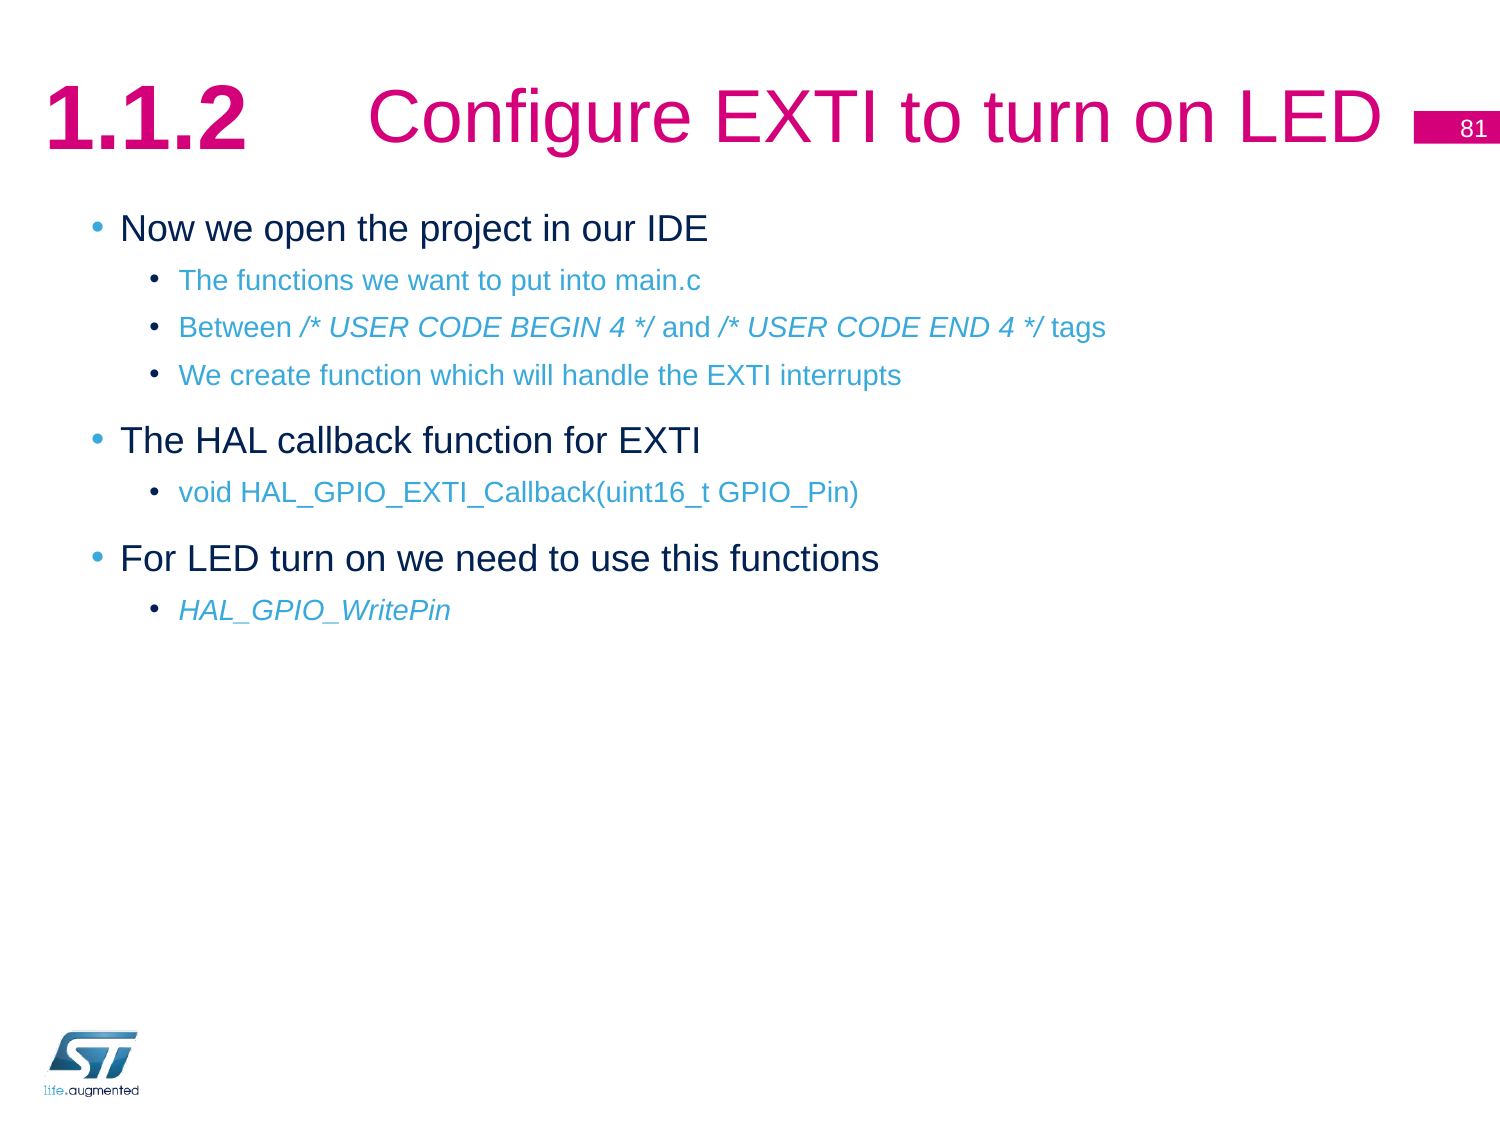

# Configure EXTI to turn on LED
1.1.2
81
Now we open the project in our IDE
The functions we want to put into main.c
Between /* USER CODE BEGIN 4 */ and /* USER CODE END 4 */ tags
We create function which will handle the EXTI interrupts
The HAL callback function for EXTI
void HAL_GPIO_EXTI_Callback(uint16_t GPIO_Pin)
For LED turn on we need to use this functions
HAL_GPIO_WritePin